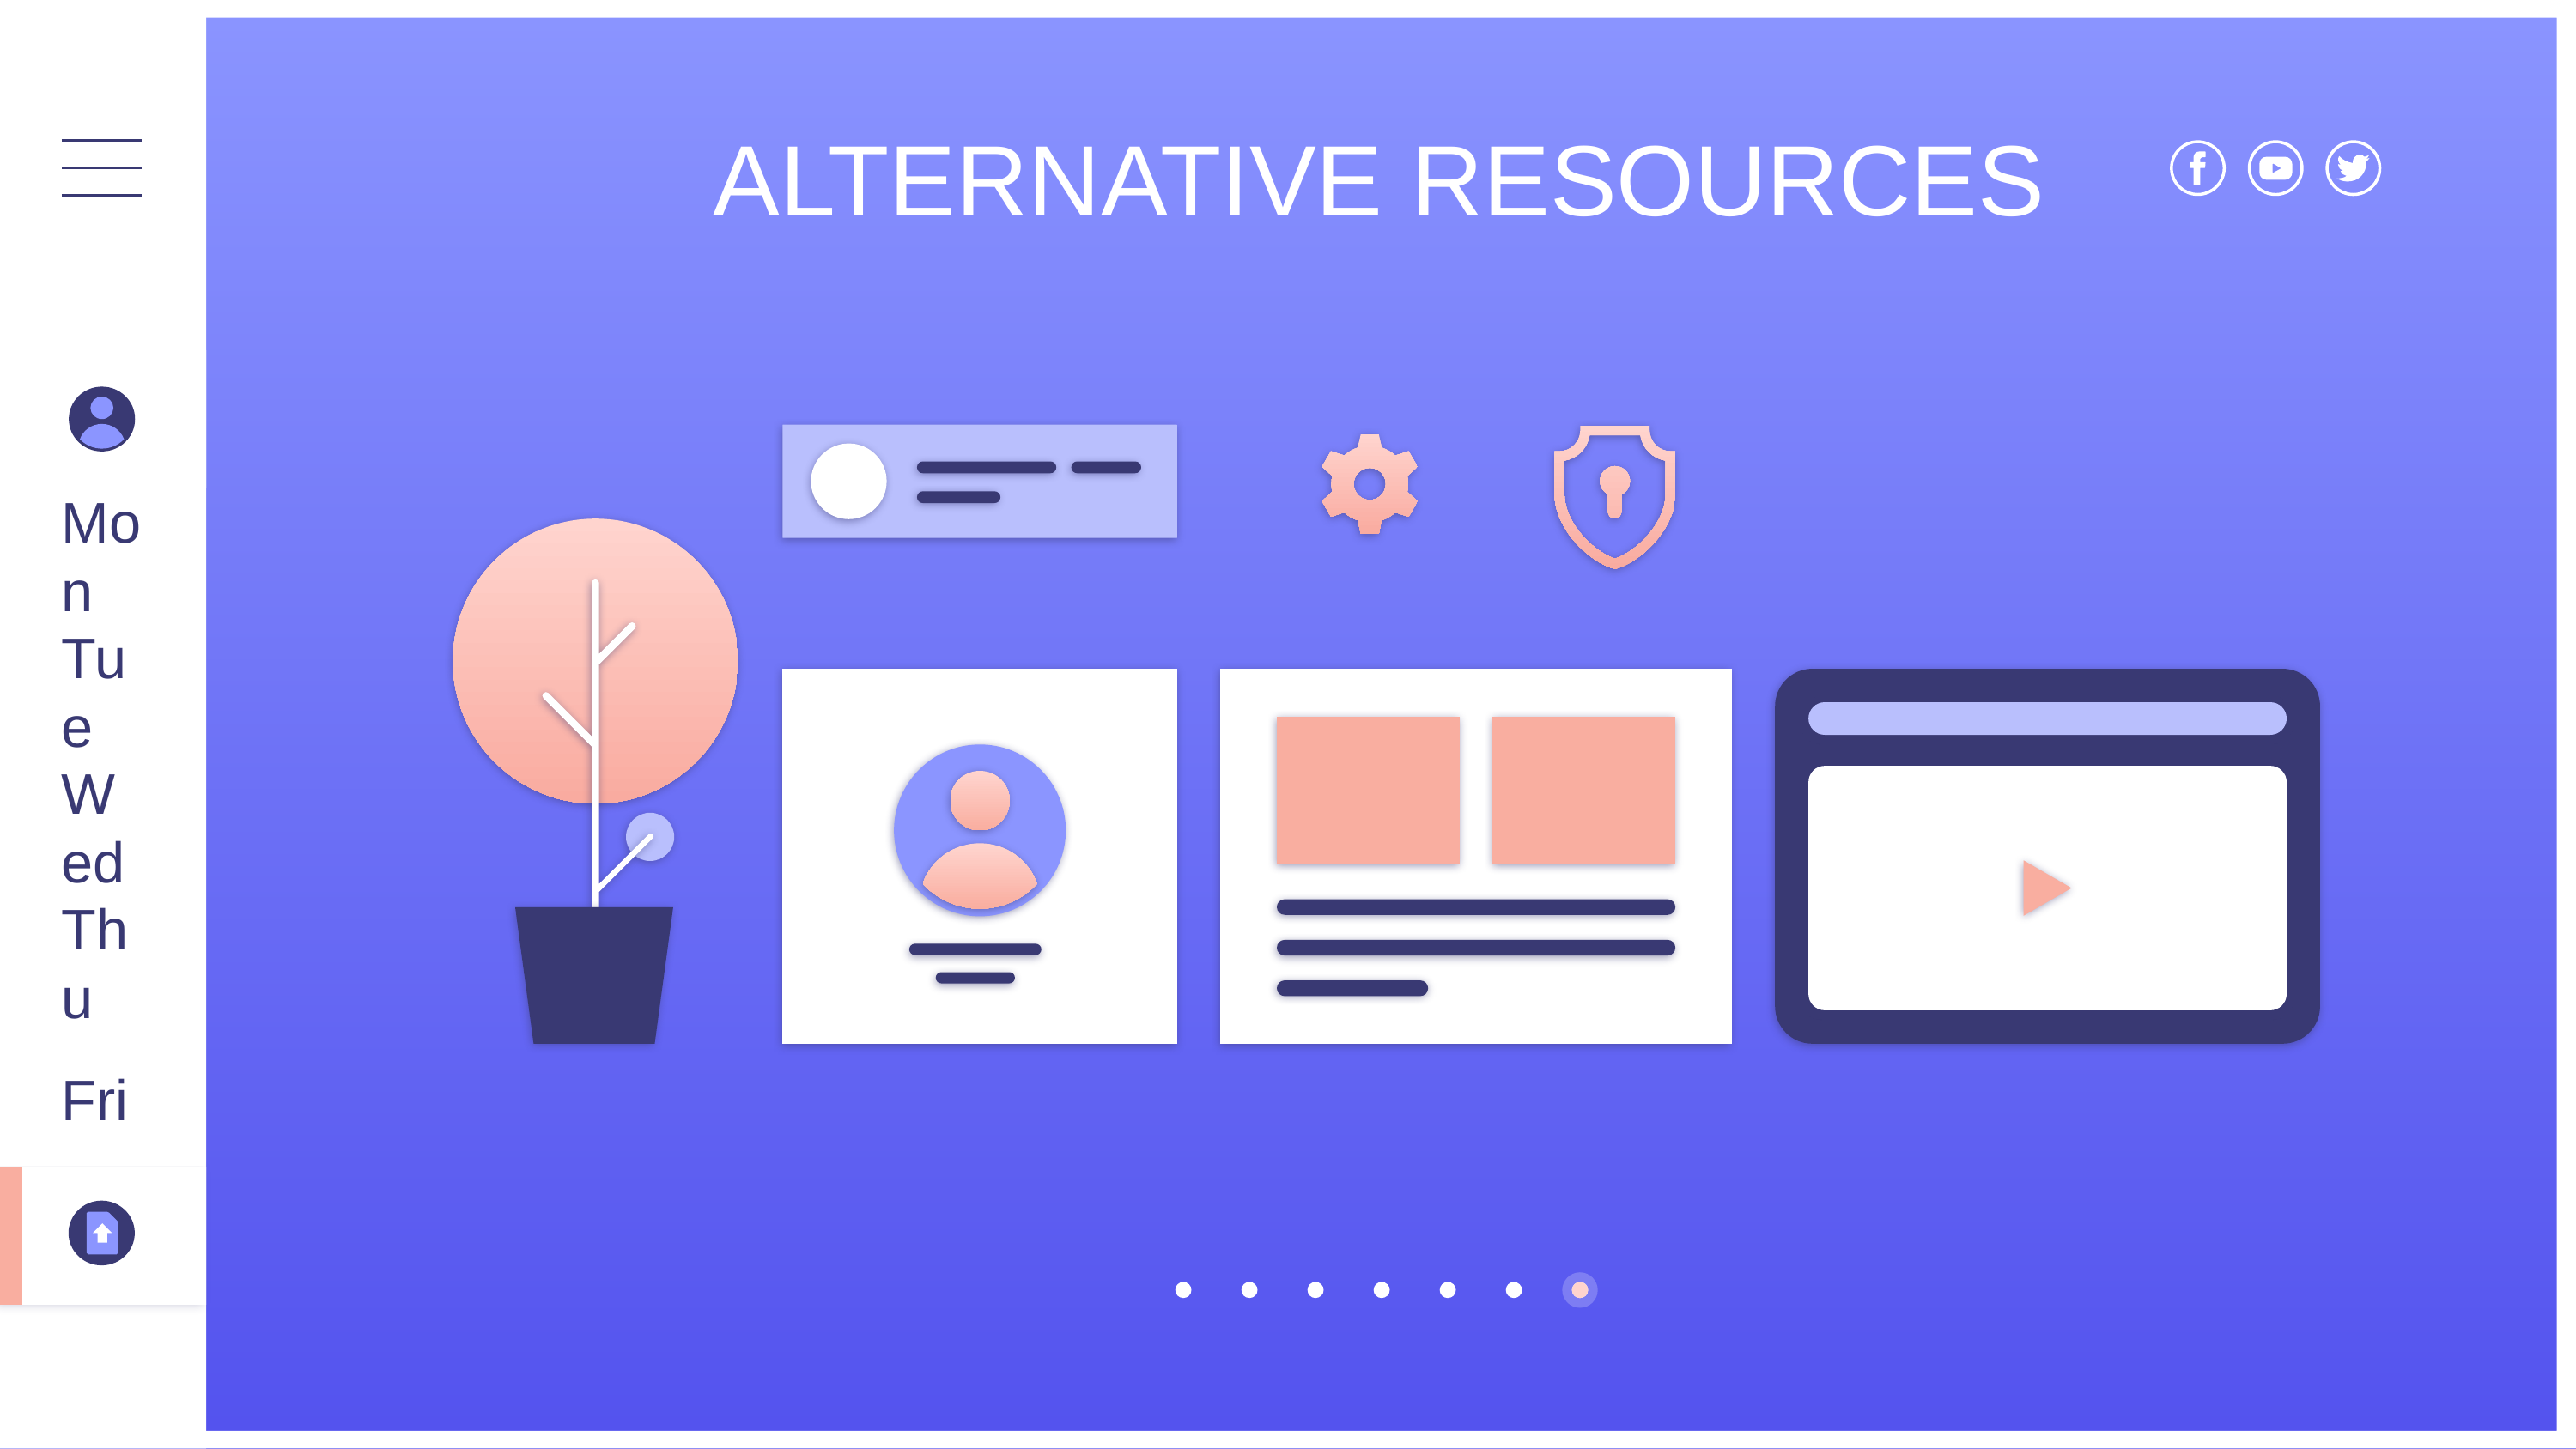

# ALTERNATIVE RESOURCES

Mon

Tue

Wed

Thu

Fri